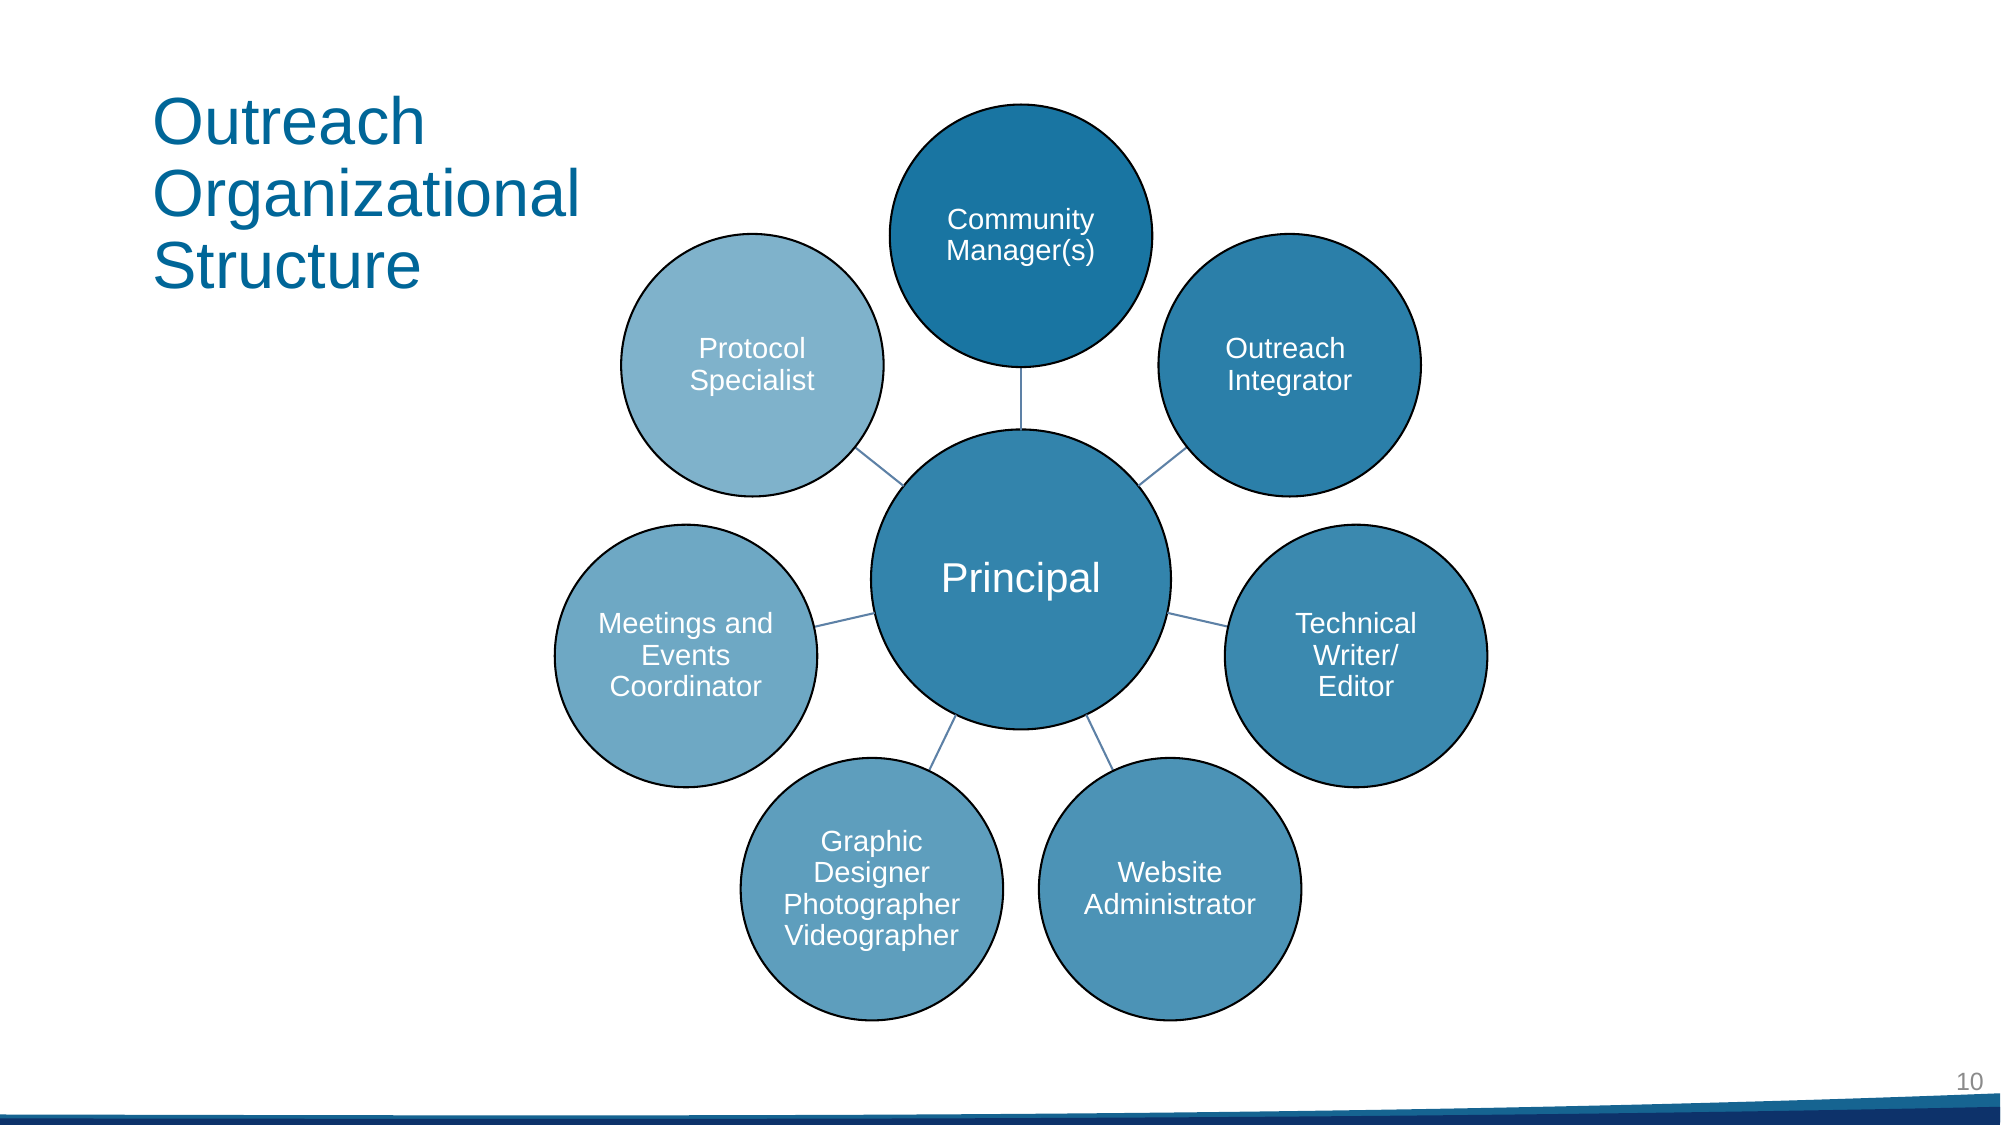

# Outreach  Organizational Structure
Principal

Community Manager(s)

Outreach
Integrator

Technical Writer/
Editor

Website Administrator

Graphic Designer
Photographer Videographer

Meetings and Events Coordinator

Protocol Specialist
10